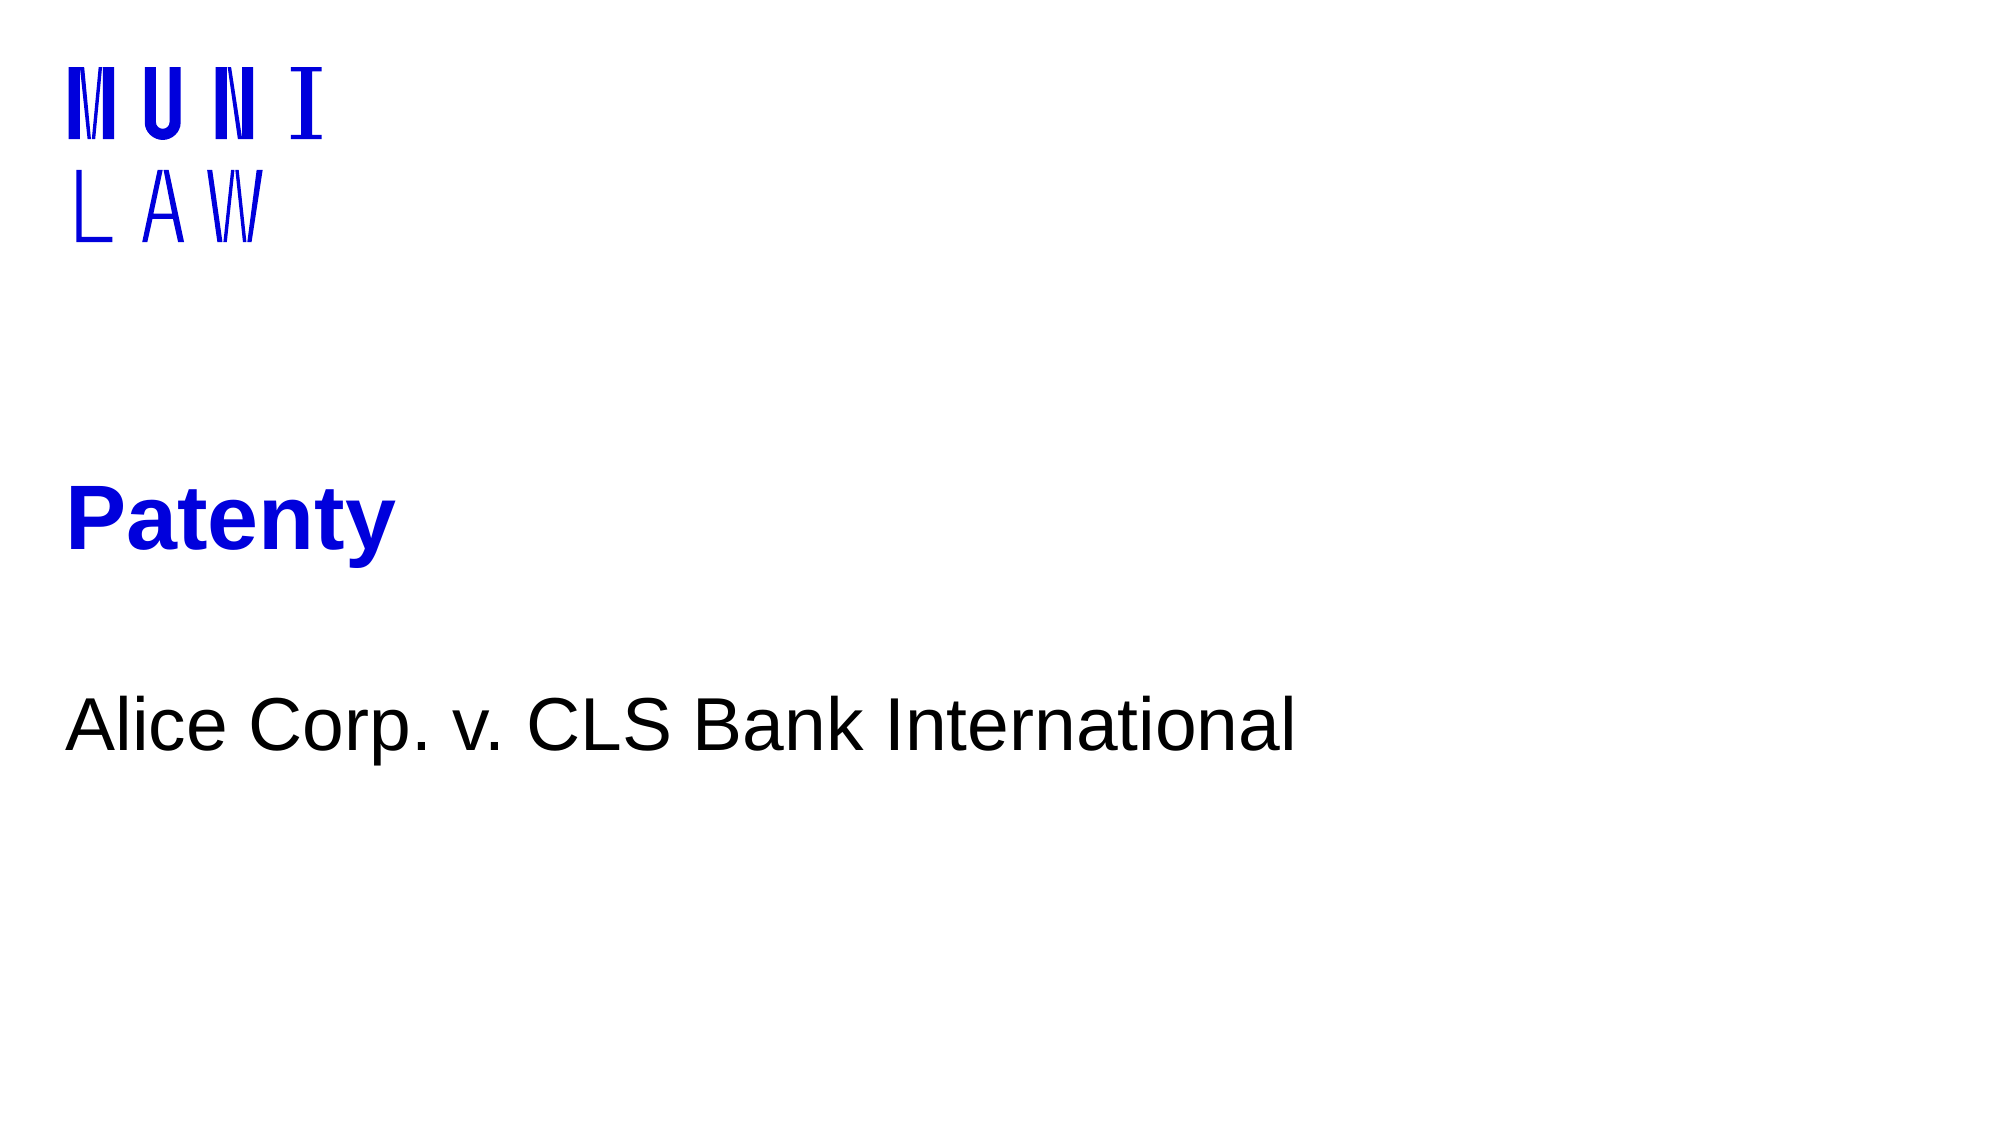

# Patenty
Alice Corp. v. CLS Bank International